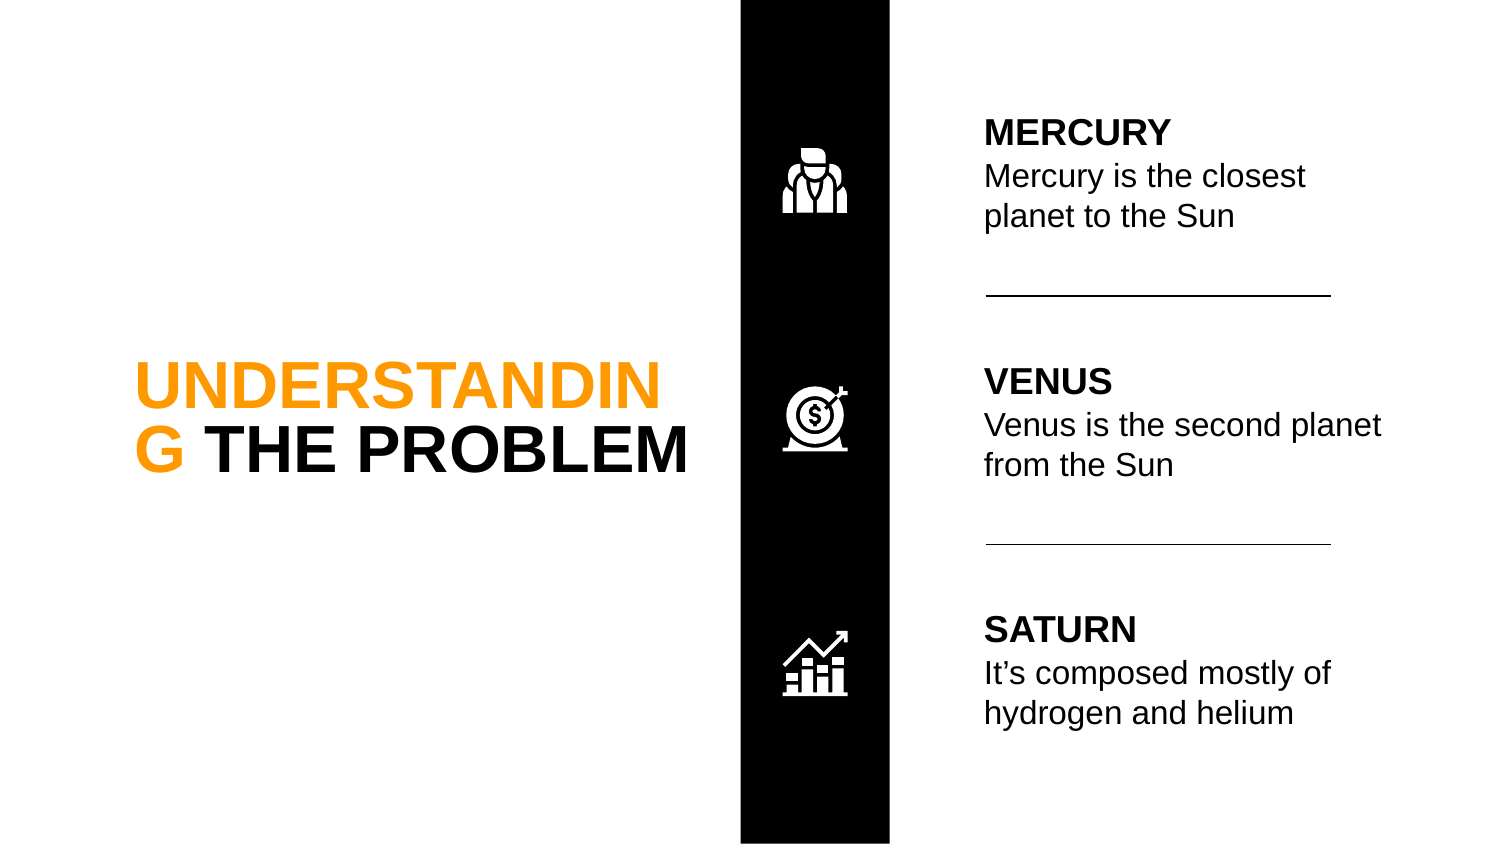

MERCURY
Mercury is the closest planet to the Sun

# UNDERSTANDING THE PROBLEM
VENUS

Venus is the second planet from the Sun
SATURN

It’s composed mostly of hydrogen and helium